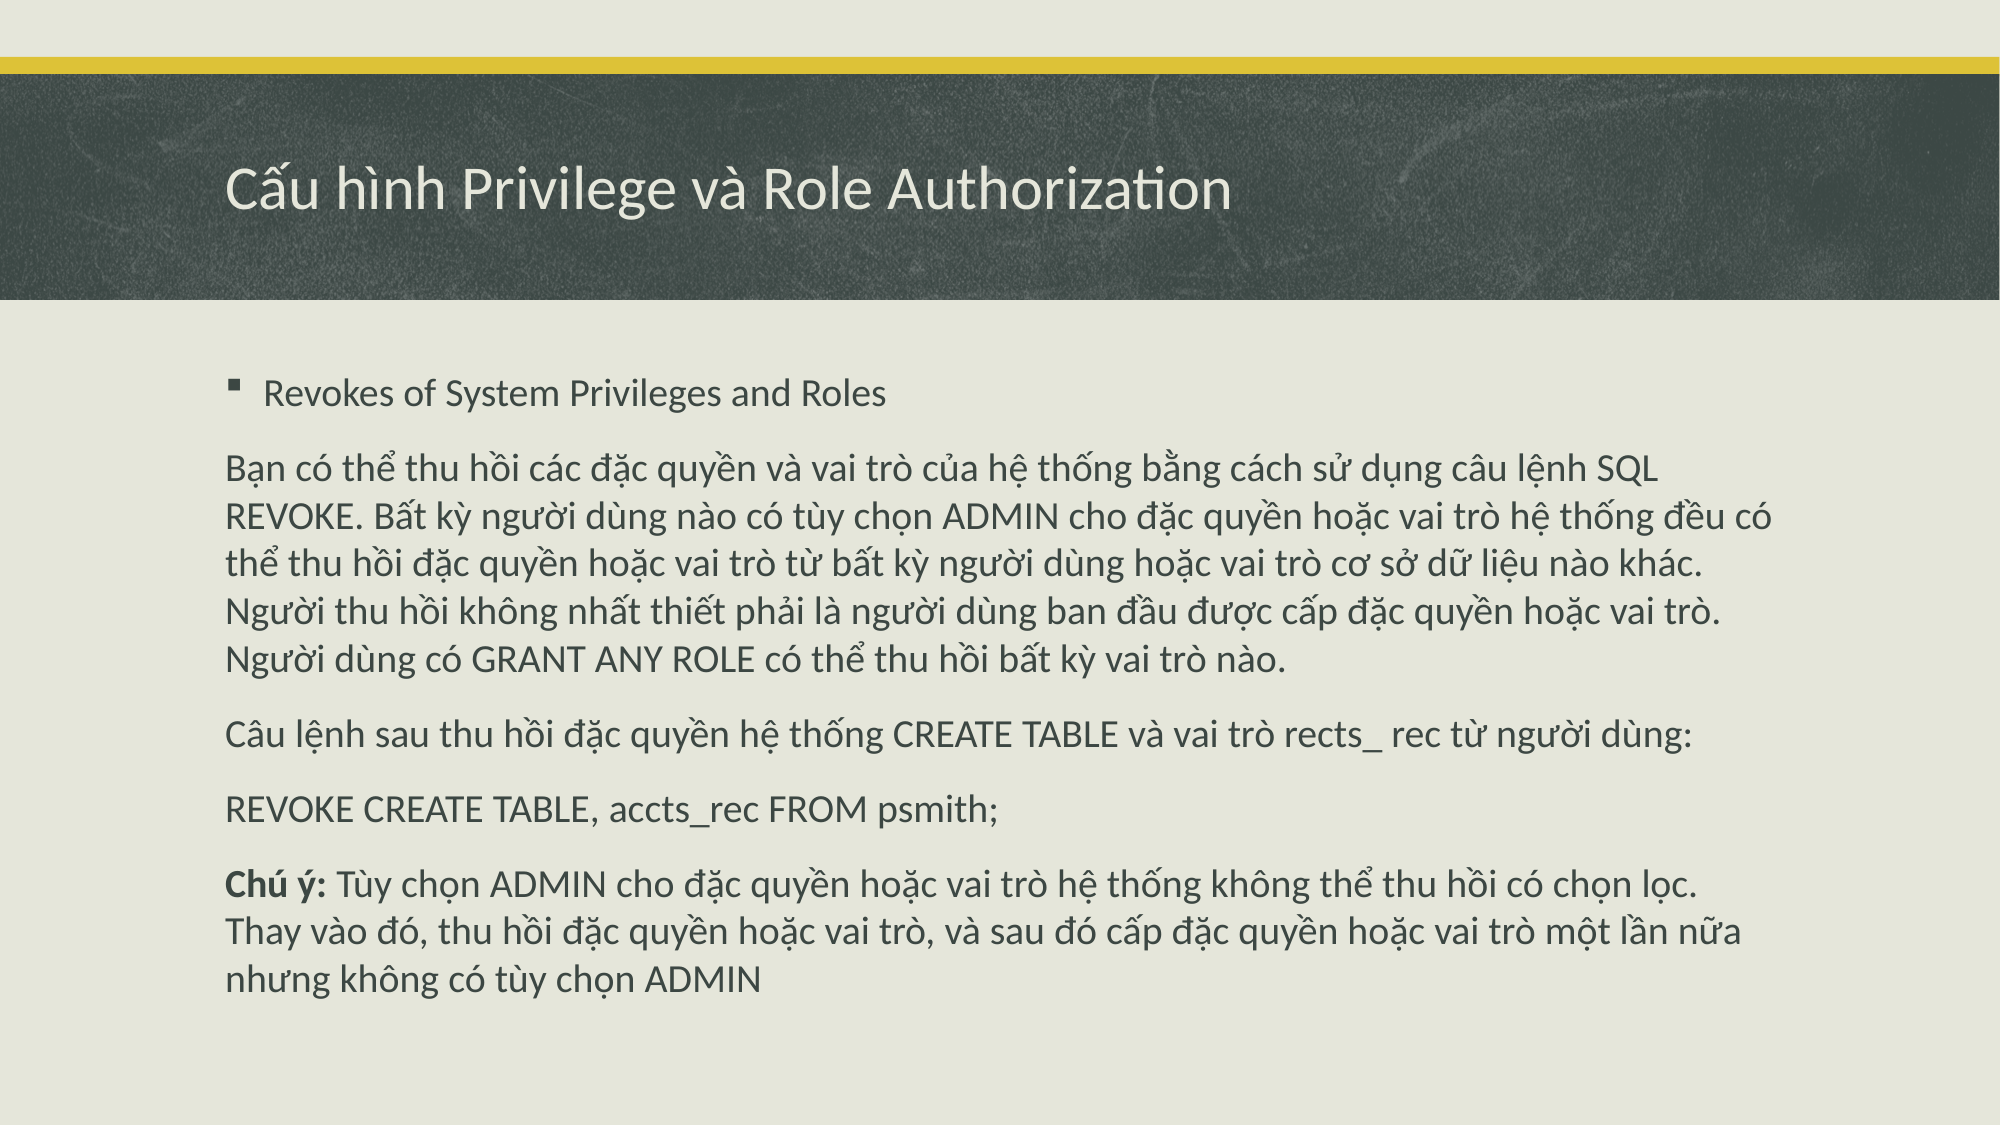

# Cấu hình Privilege và Role Authorization
Revokes of System Privileges and Roles
Bạn có thể thu hồi các đặc quyền và vai trò của hệ thống bằng cách sử dụng câu lệnh SQL REVOKE. Bất kỳ người dùng nào có tùy chọn ADMIN cho đặc quyền hoặc vai trò hệ thống đều có thể thu hồi đặc quyền hoặc vai trò từ bất kỳ người dùng hoặc vai trò cơ sở dữ liệu nào khác. Người thu hồi không nhất thiết phải là người dùng ban đầu được cấp đặc quyền hoặc vai trò. Người dùng có GRANT ANY ROLE có thể thu hồi bất kỳ vai trò nào.
Câu lệnh sau thu hồi đặc quyền hệ thống CREATE TABLE và vai trò rects_ rec từ người dùng:
REVOKE CREATE TABLE, accts_rec FROM psmith;
Chú ý: Tùy chọn ADMIN cho đặc quyền hoặc vai trò hệ thống không thể thu hồi có chọn lọc. Thay vào đó, thu hồi đặc quyền hoặc vai trò, và sau đó cấp đặc quyền hoặc vai trò một lần nữa nhưng không có tùy chọn ADMIN